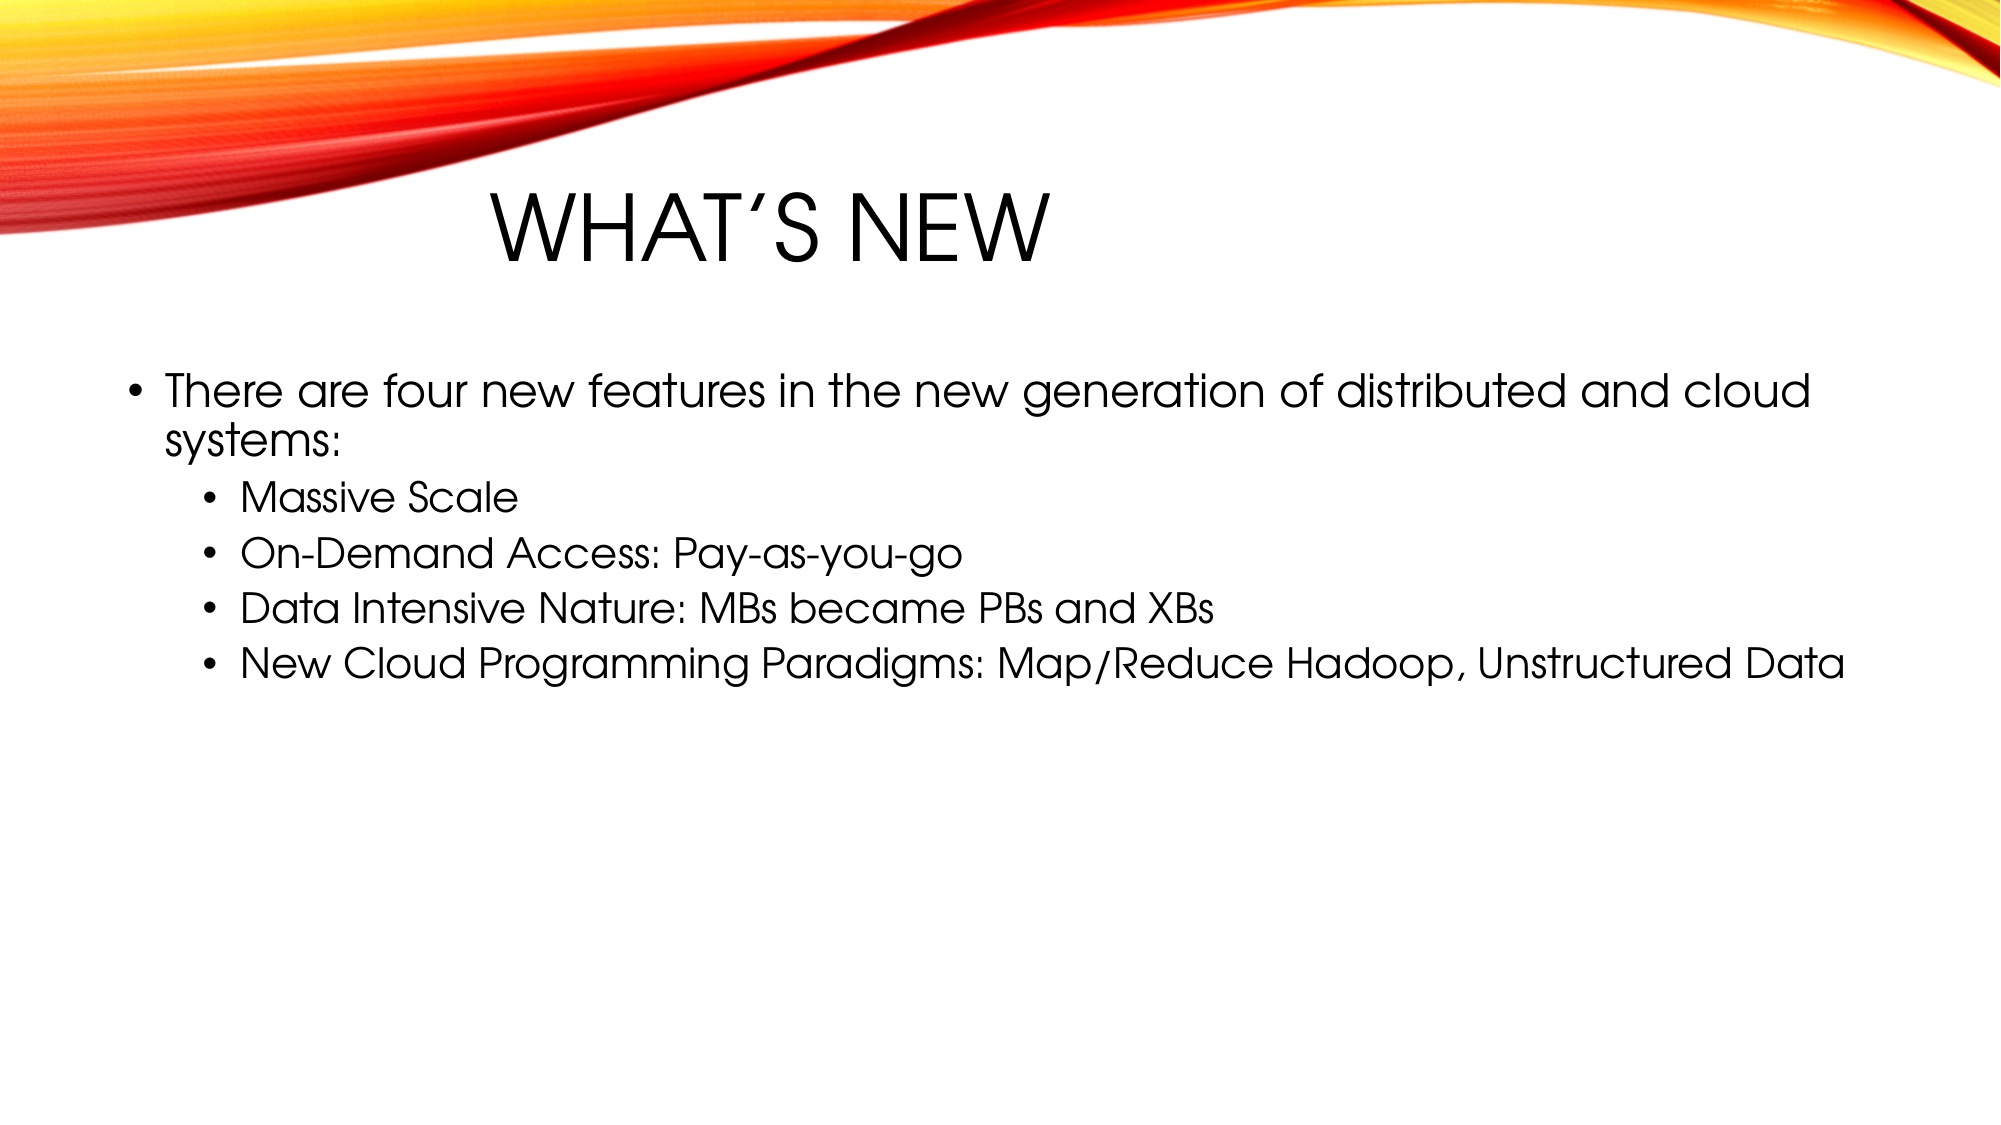

# What’s New
There are four new features in the new generation of distributed and cloud systems:
Massive Scale
On-Demand Access: Pay-as-you-go
Data Intensive Nature: MBs became PBs and XBs
New Cloud Programming Paradigms: Map/Reduce Hadoop, Unstructured Data